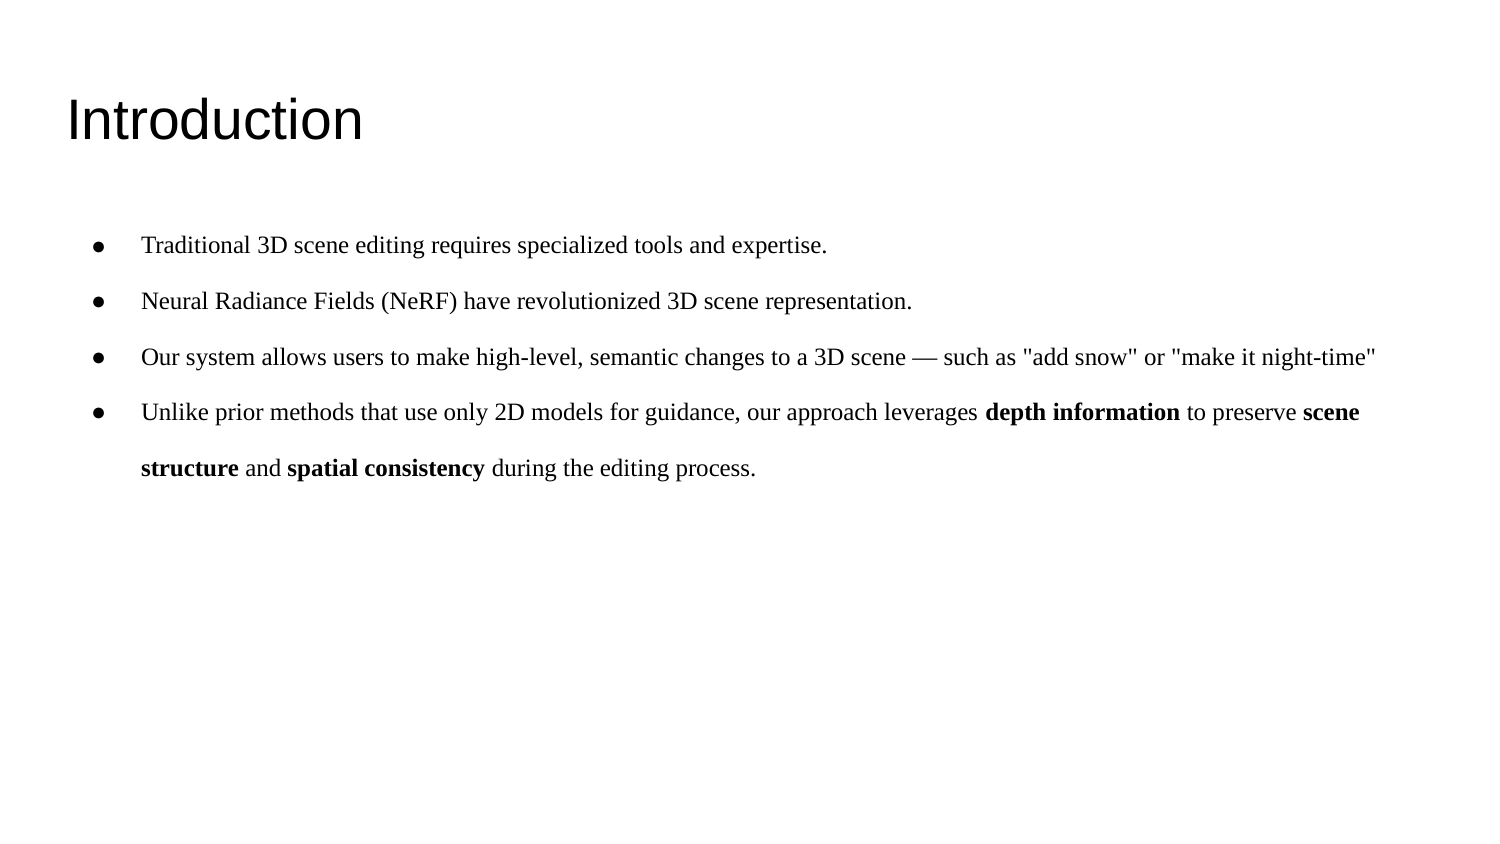

# Introduction
Traditional 3D scene editing requires specialized tools and expertise.
Neural Radiance Fields (NeRF) have revolutionized 3D scene representation.
Our system allows users to make high-level, semantic changes to a 3D scene — such as "add snow" or "make it night-time"
Unlike prior methods that use only 2D models for guidance, our approach leverages depth information to preserve scene structure and spatial consistency during the editing process.